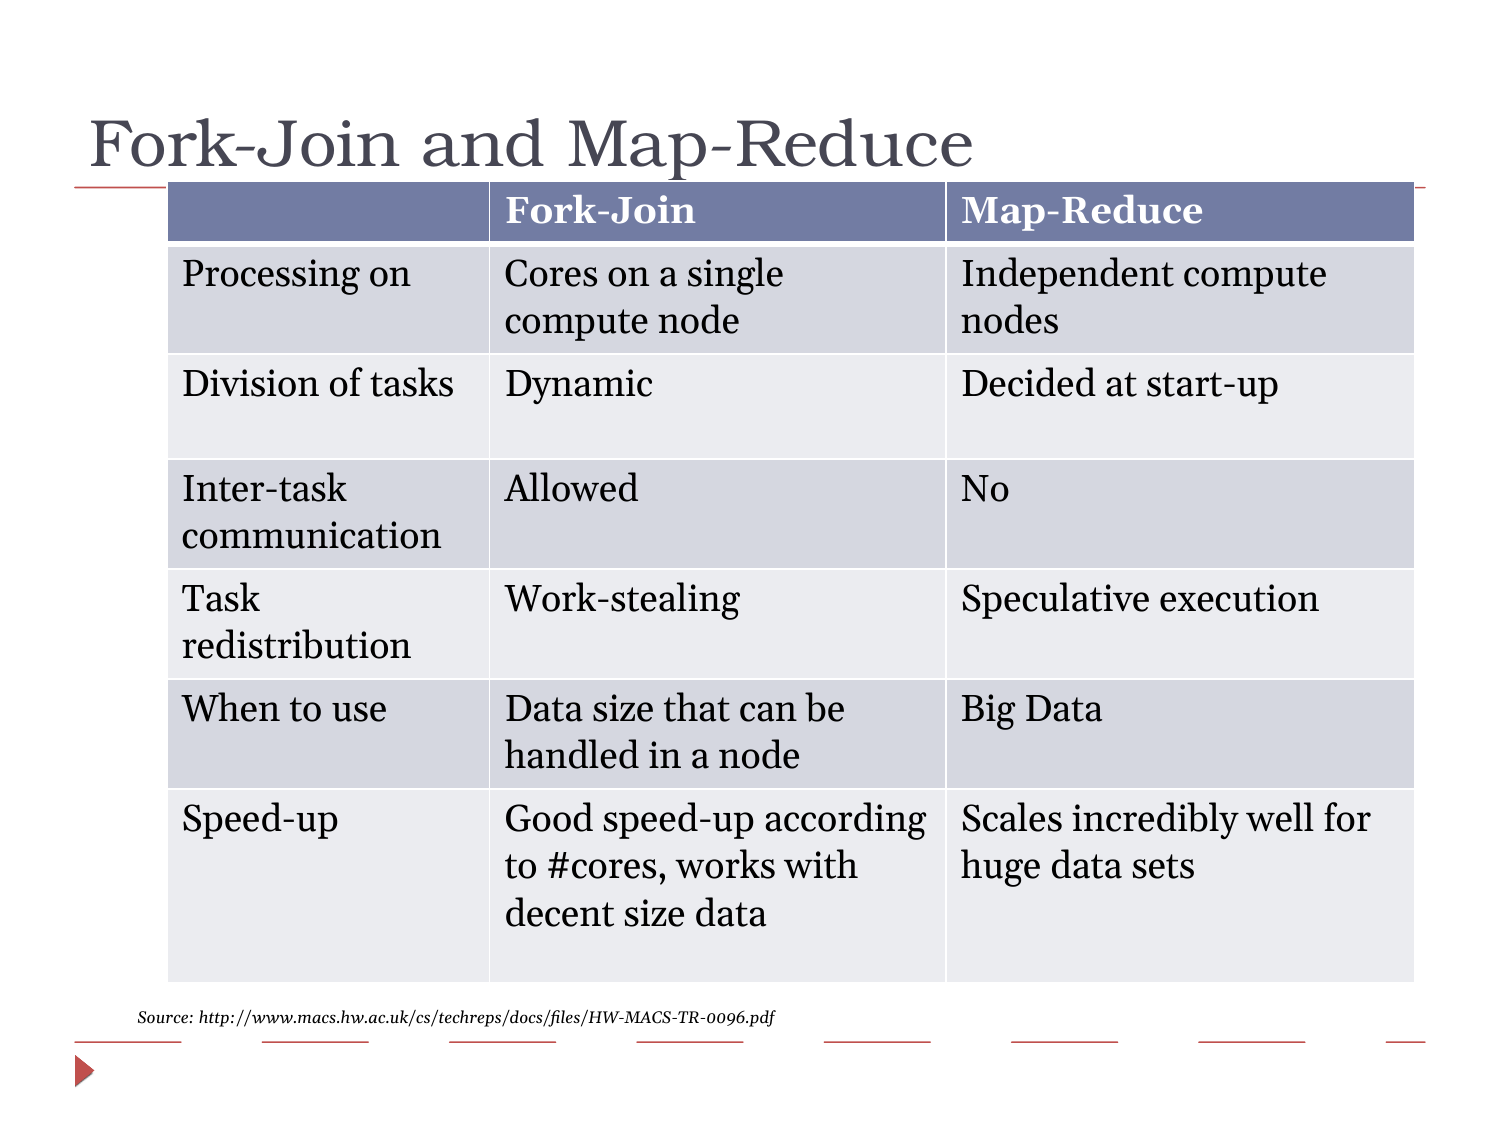

Fork-Join and Map-Reduce

|  | Fork-Join | Map-Reduce |
| --- | --- | --- |
| Processing on | Cores on a single compute node | Independent compute nodes |
| Division of tasks | Dynamic | Decided at start-up |
| Inter-task communication | Allowed | No |
| Task redistribution | Work-stealing | Speculative execution |
| When to use | Data size that can be handled in a node | Big Data |
| Speed-up | Good speed-up according to #cores, works with decent size data | Scales incredibly well for huge data sets |
Source: http://www.macs.hw.ac.uk/cs/techreps/docs/files/HW-MACS-TR-0096.pdf